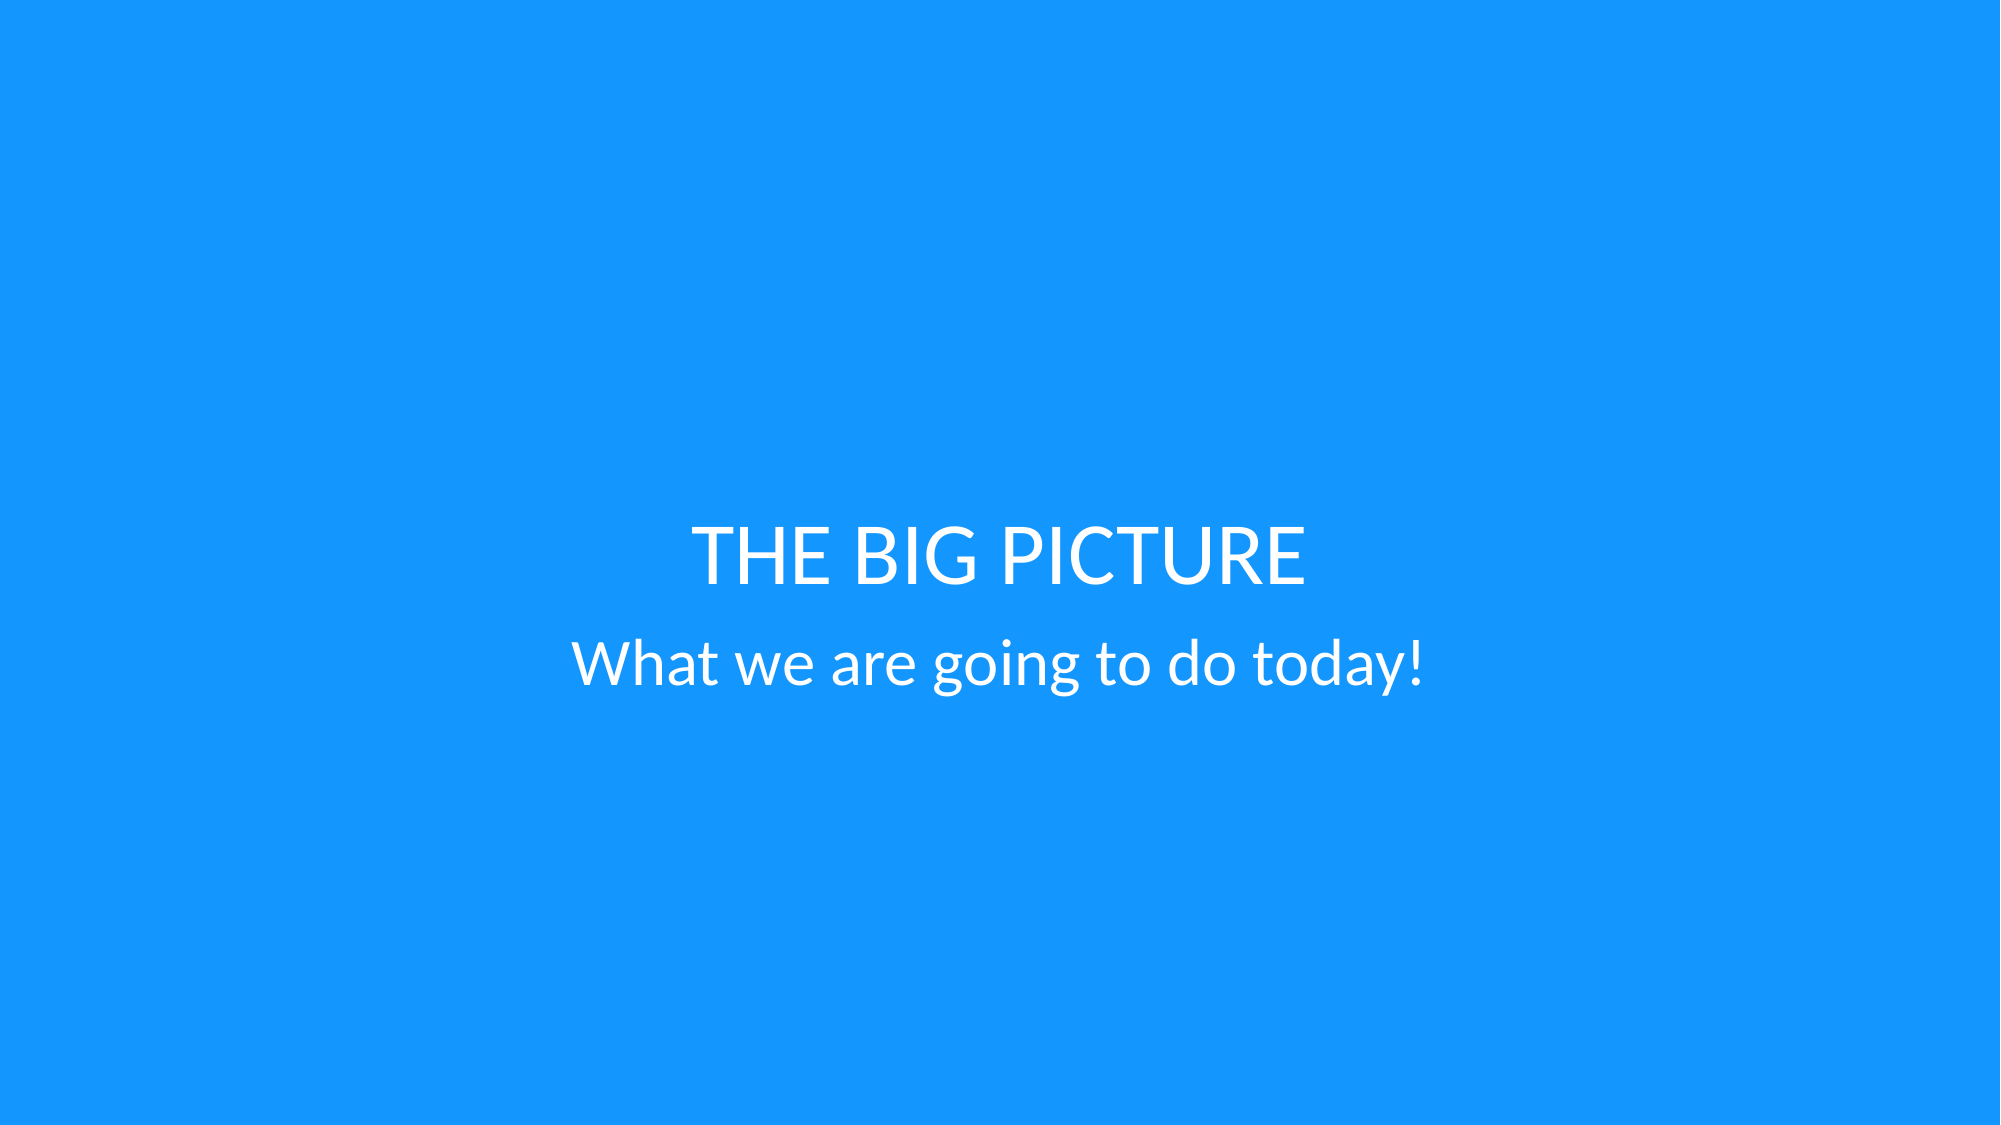

# THE BIG PICTURE What we are going to do today!